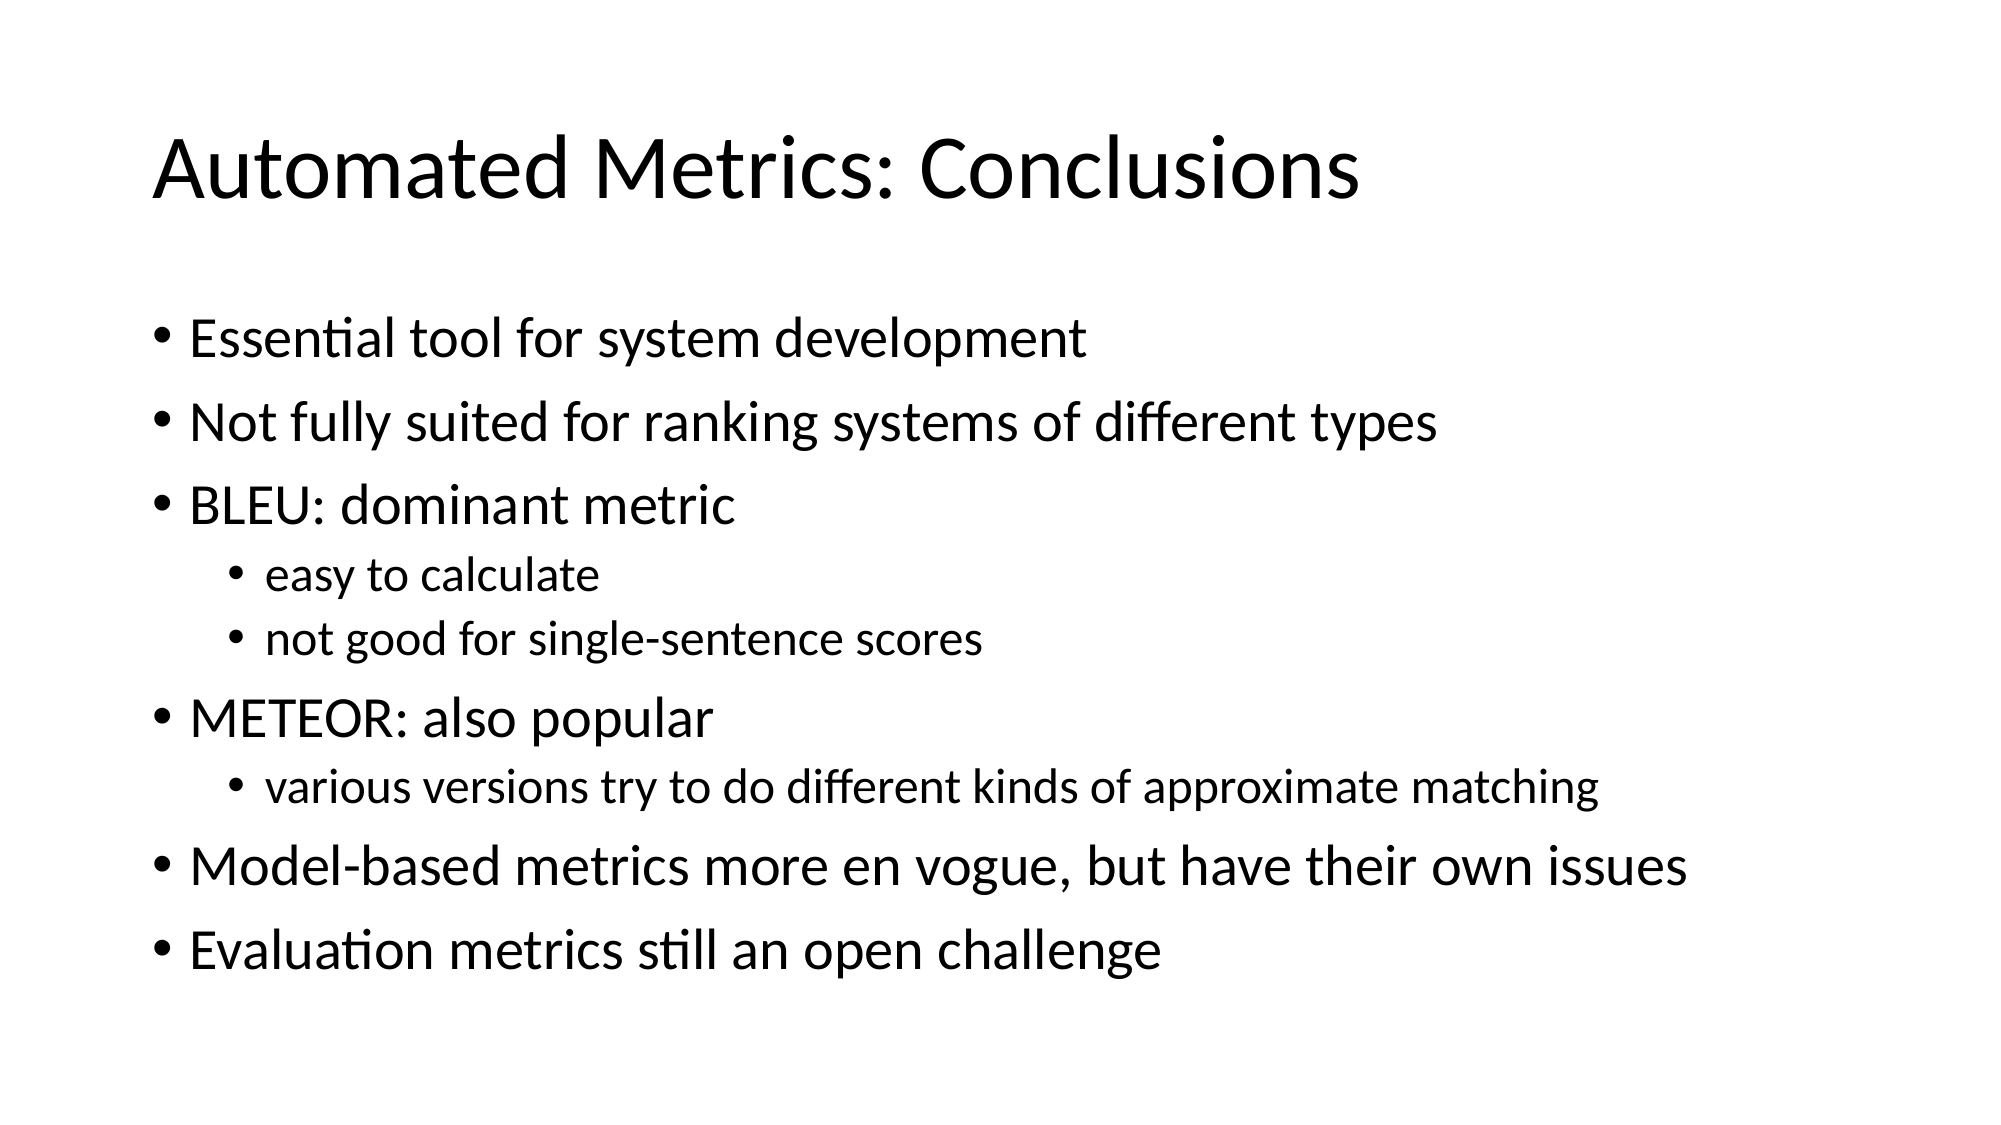

# Automated Metrics: Conclusions
Essential tool for system development
Not fully suited for ranking systems of different types
BLEU: dominant metric
easy to calculate
not good for single-sentence scores
METEOR: also popular
various versions try to do different kinds of approximate matching
Model-based metrics more en vogue, but have their own issues
Evaluation metrics still an open challenge